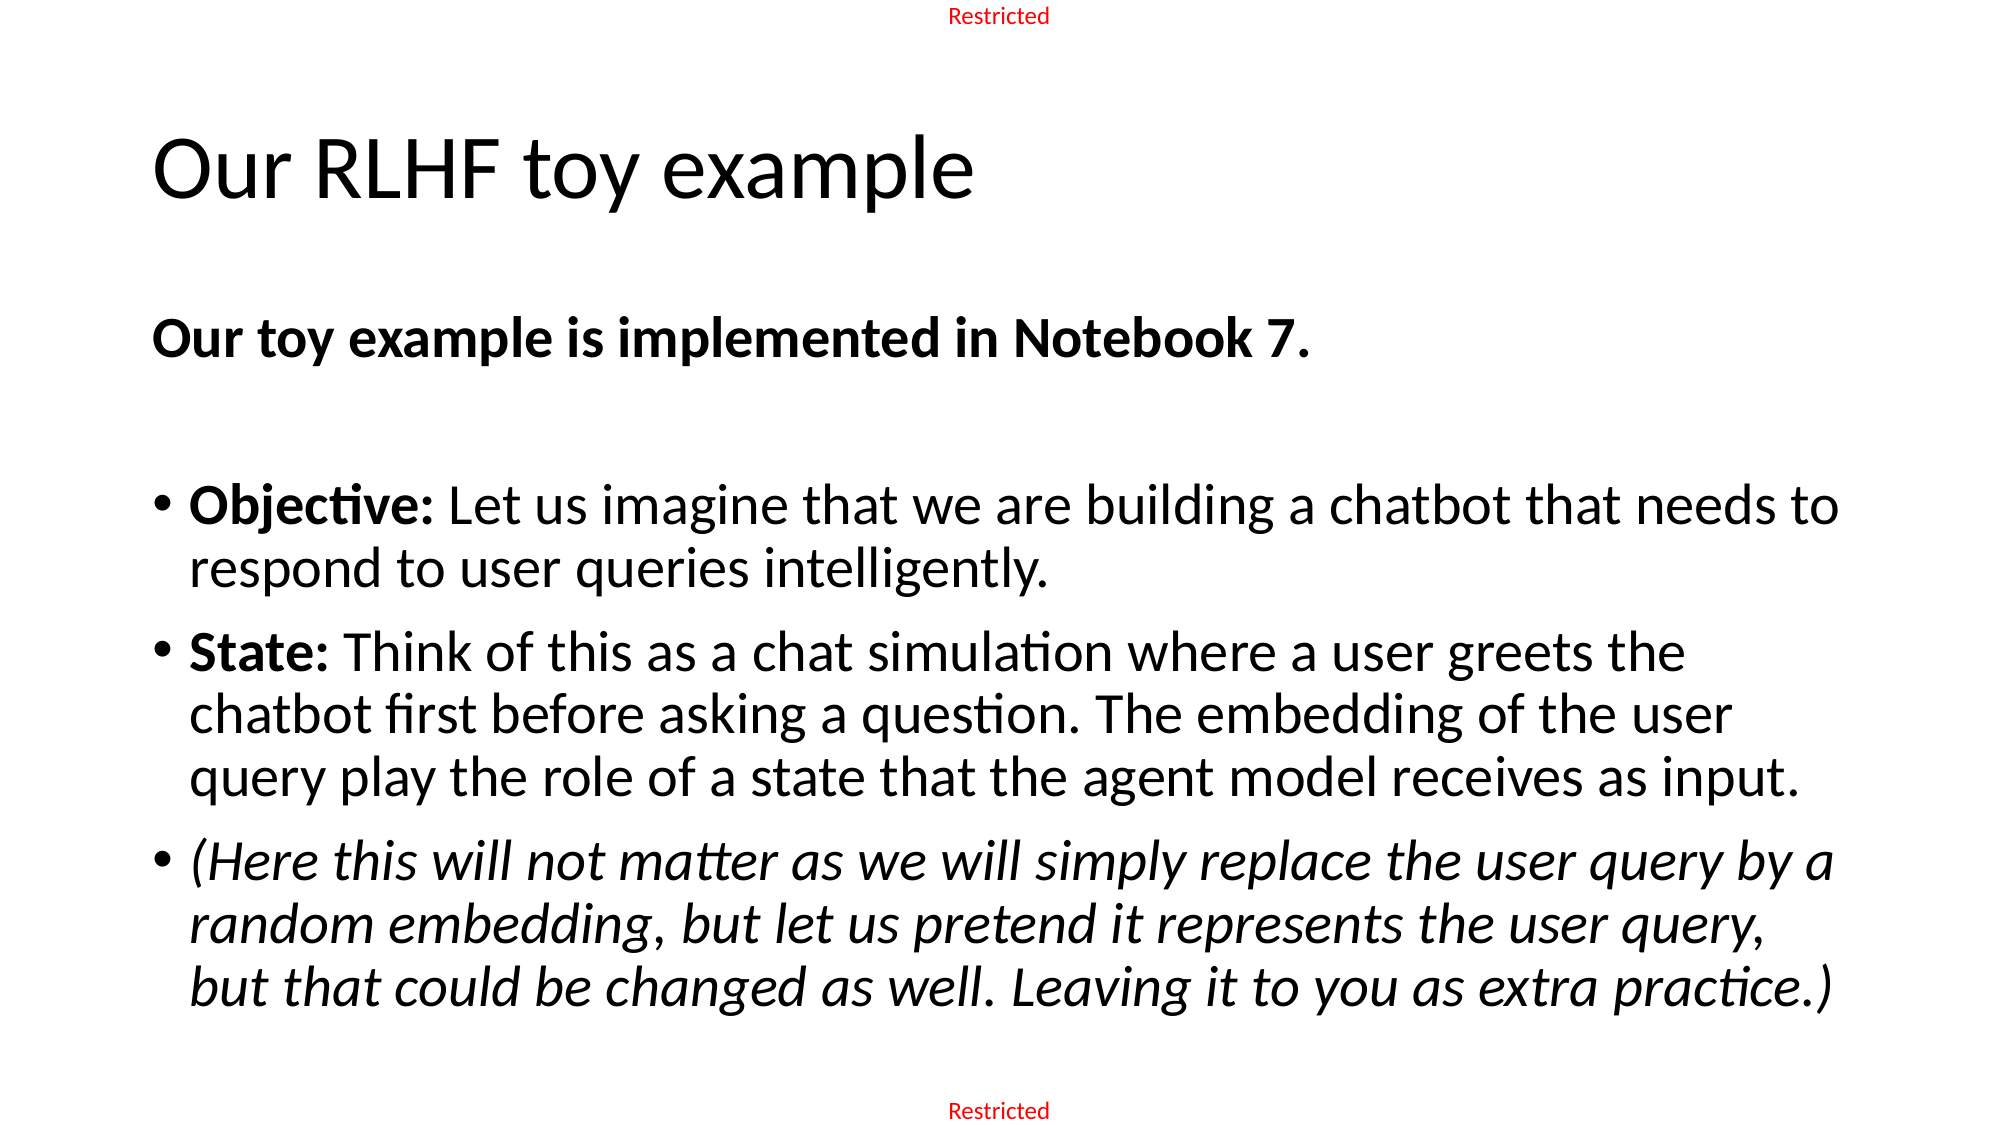

# Our RLHF toy example
Our toy example is implemented in Notebook 7.

Objective: Let us imagine that we are building a chatbot that needs to respond to user queries intelligently.
State: Think of this as a chat simulation where a user greets the chatbot first before asking a question. The embedding of the user query play the role of a state that the agent model receives as input.
(Here this will not matter as we will simply replace the user query by a random embedding, but let us pretend it represents the user query, but that could be changed as well. Leaving it to you as extra practice.)